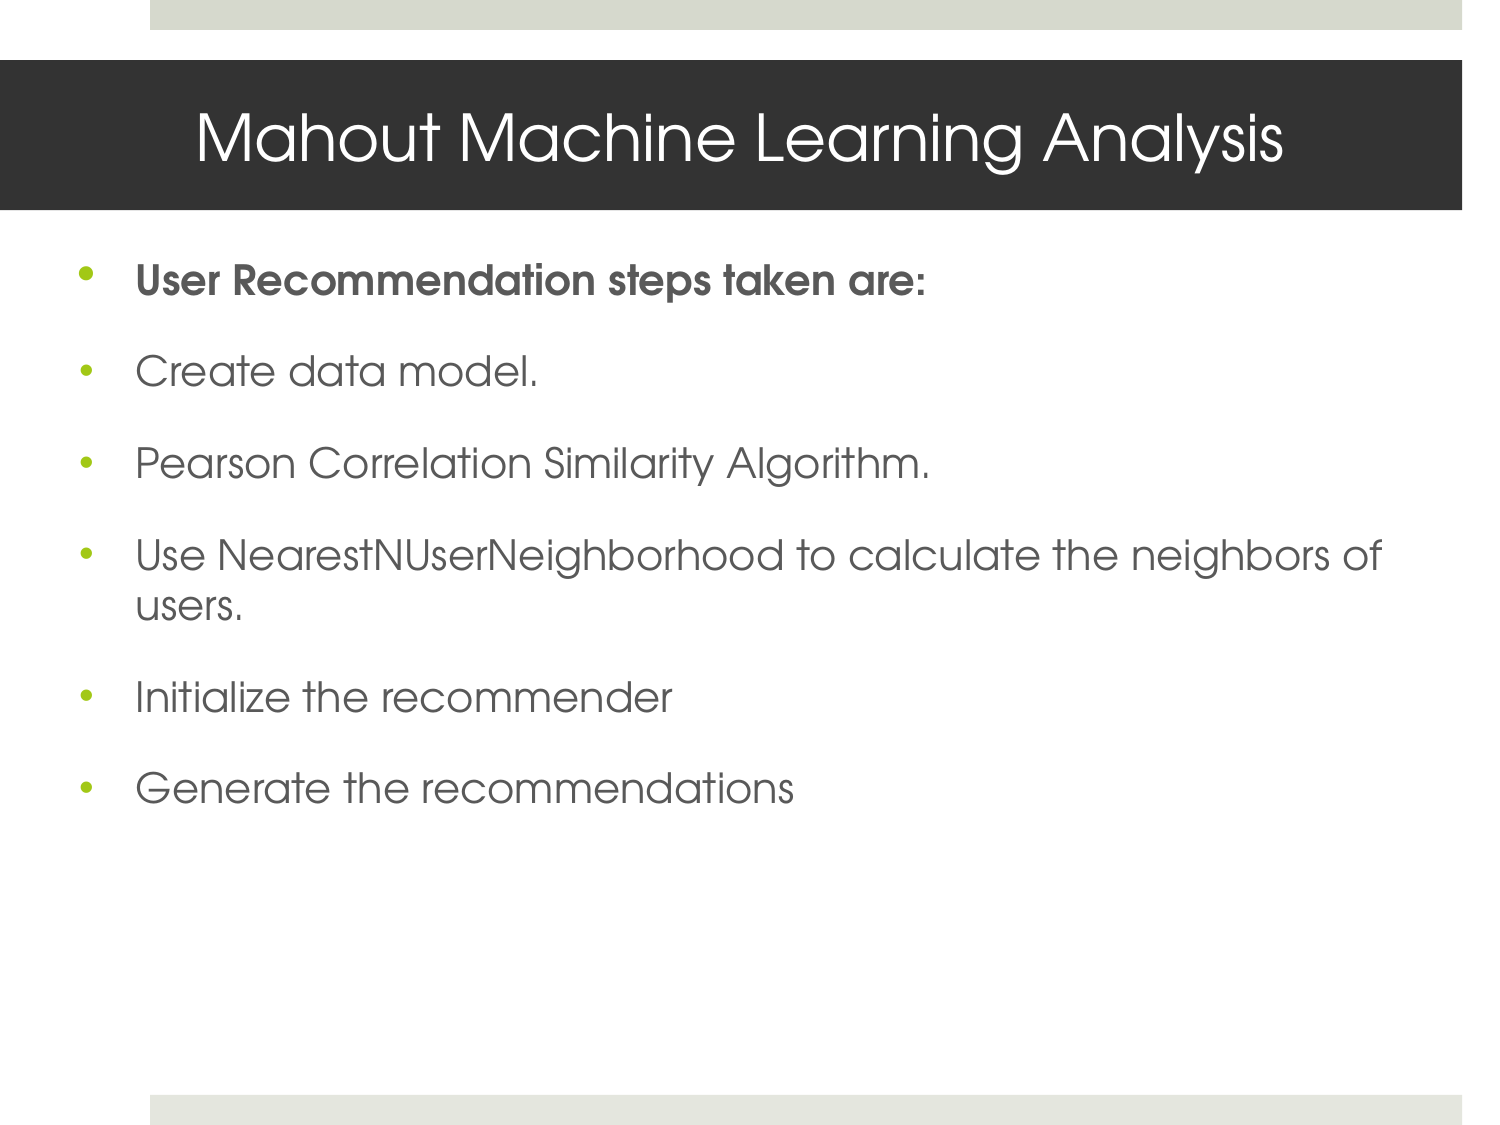

# Mahout Machine Learning Analysis
User Recommendation steps taken are:
Create data model.
Pearson Correlation Similarity Algorithm.
Use NearestNUserNeighborhood to calculate the neighbors of users.
Initialize the recommender
Generate the recommendations